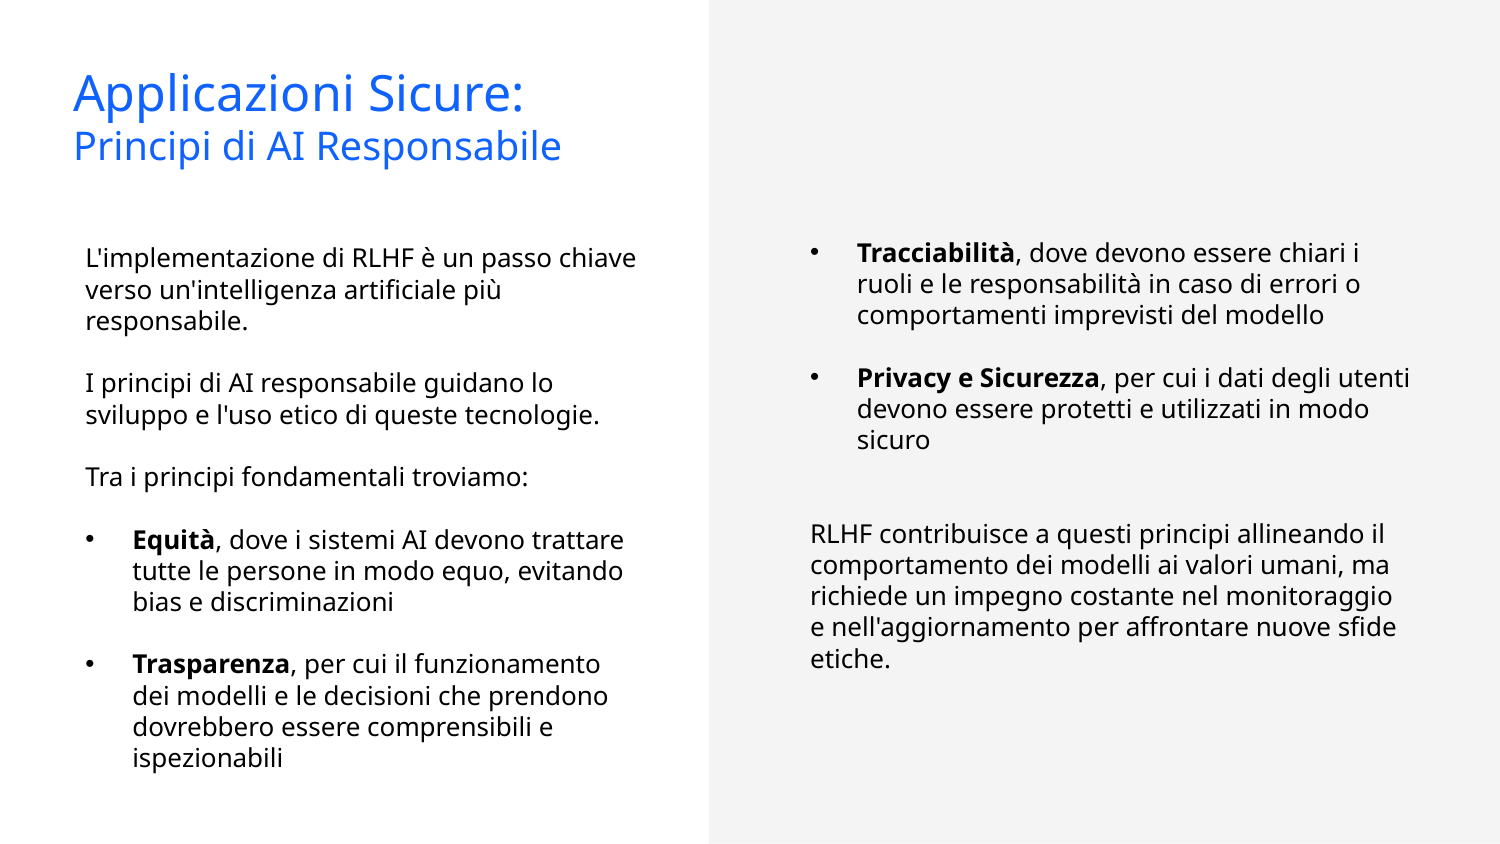

Applicazioni Sicure:
Principi di AI Responsabile
Tracciabilità, dove devono essere chiari i ruoli e le responsabilità in caso di errori o comportamenti imprevisti del modello

Privacy e Sicurezza, per cui i dati degli utenti devono essere protetti e utilizzati in modo sicuro

RLHF contribuisce a questi principi allineando il comportamento dei modelli ai valori umani, ma richiede un impegno costante nel monitoraggio e nell'aggiornamento per affrontare nuove sfide etiche.
L'implementazione di RLHF è un passo chiave verso un'intelligenza artificiale più responsabile.

I principi di AI responsabile guidano lo sviluppo e l'uso etico di queste tecnologie.

Tra i principi fondamentali troviamo:

Equità, dove i sistemi AI devono trattare tutte le persone in modo equo, evitando bias e discriminazioni

Trasparenza, per cui il funzionamento dei modelli e le decisioni che prendono dovrebbero essere comprensibili e ispezionabili